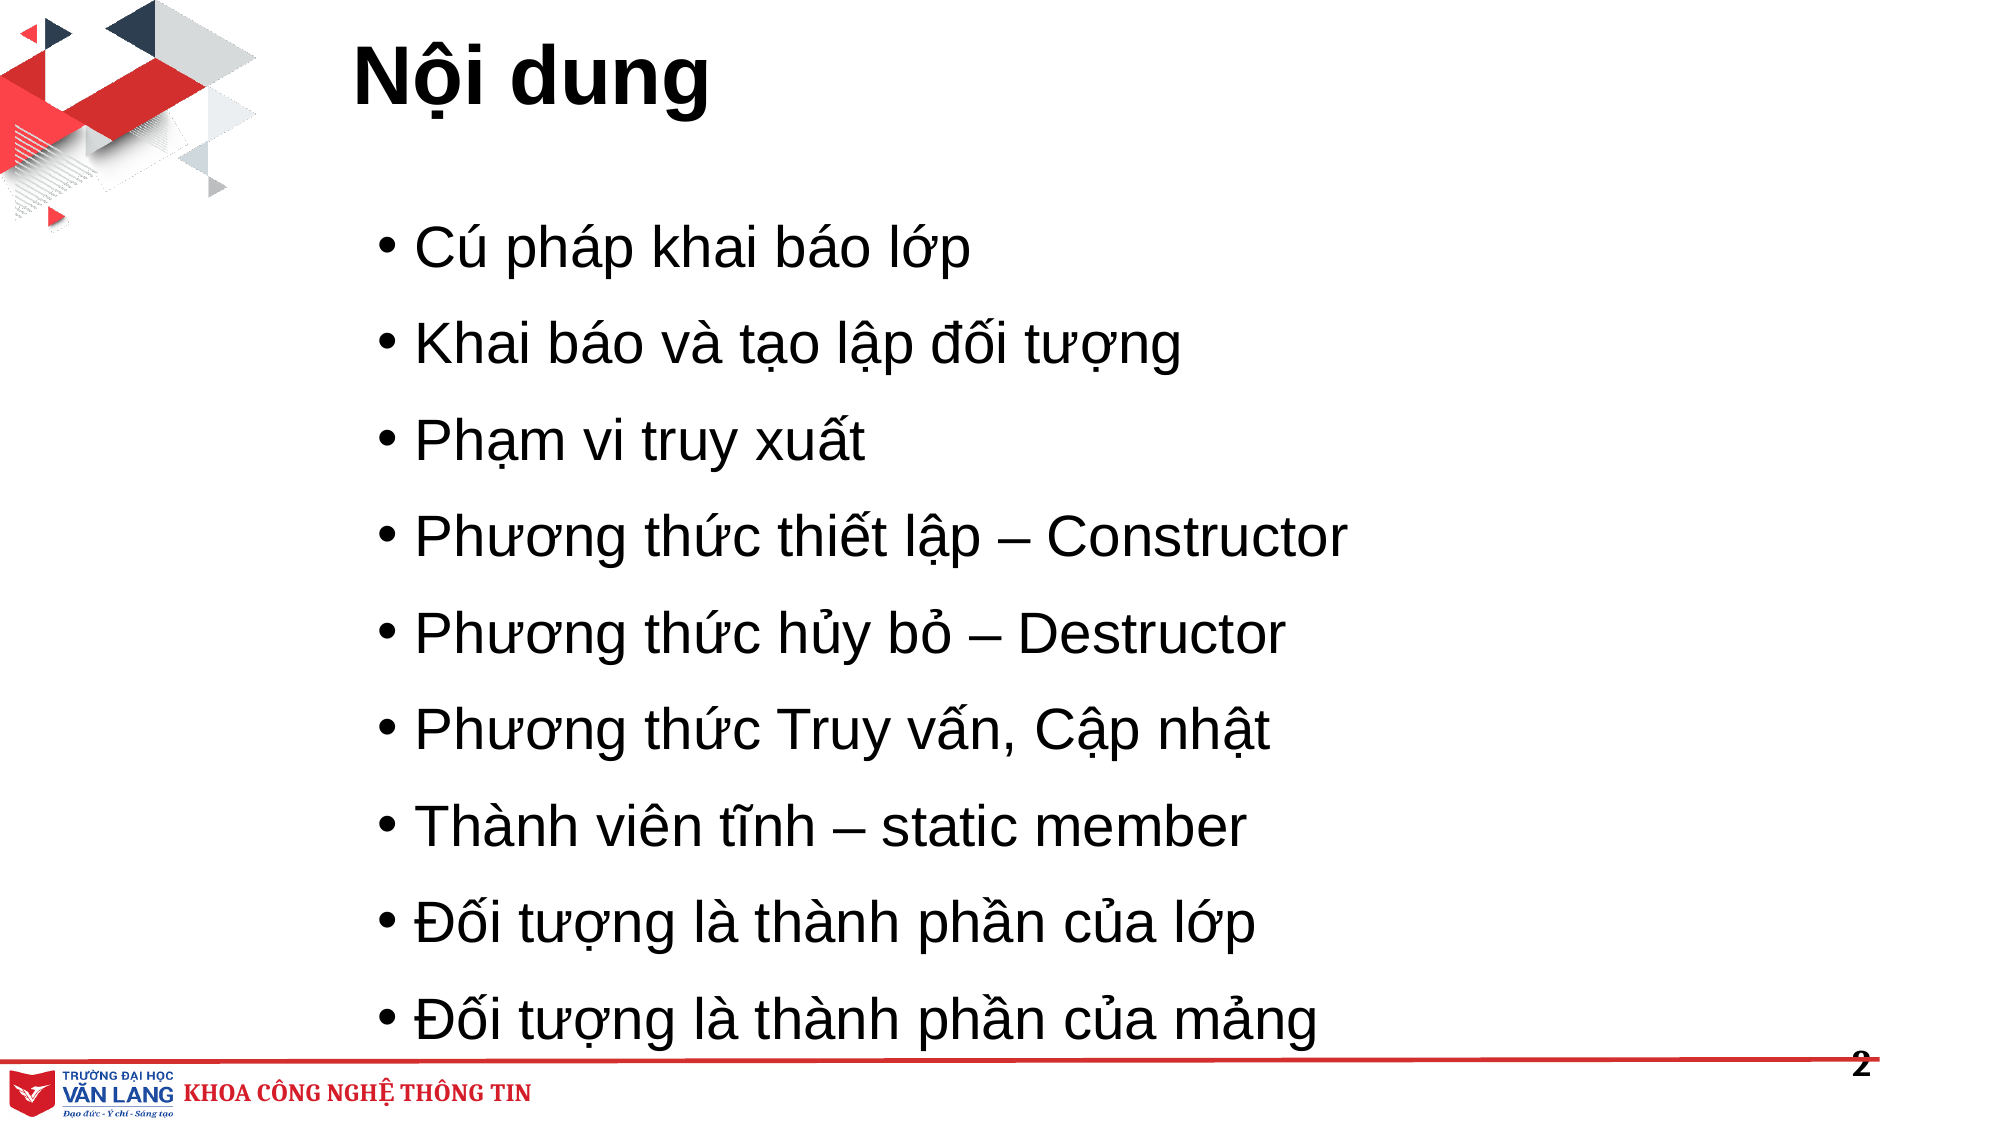

# Nội dung
Cú pháp khai báo lớp
Khai báo và tạo lập đối tượng
Phạm vi truy xuất
Phương thức thiết lập – Constructor
Phương thức hủy bỏ – Destructor
Phương thức Truy vấn, Cập nhật
Thành viên tĩnh – static member
Đối tượng là thành phần của lớp
Đối tượng là thành phần của mảng